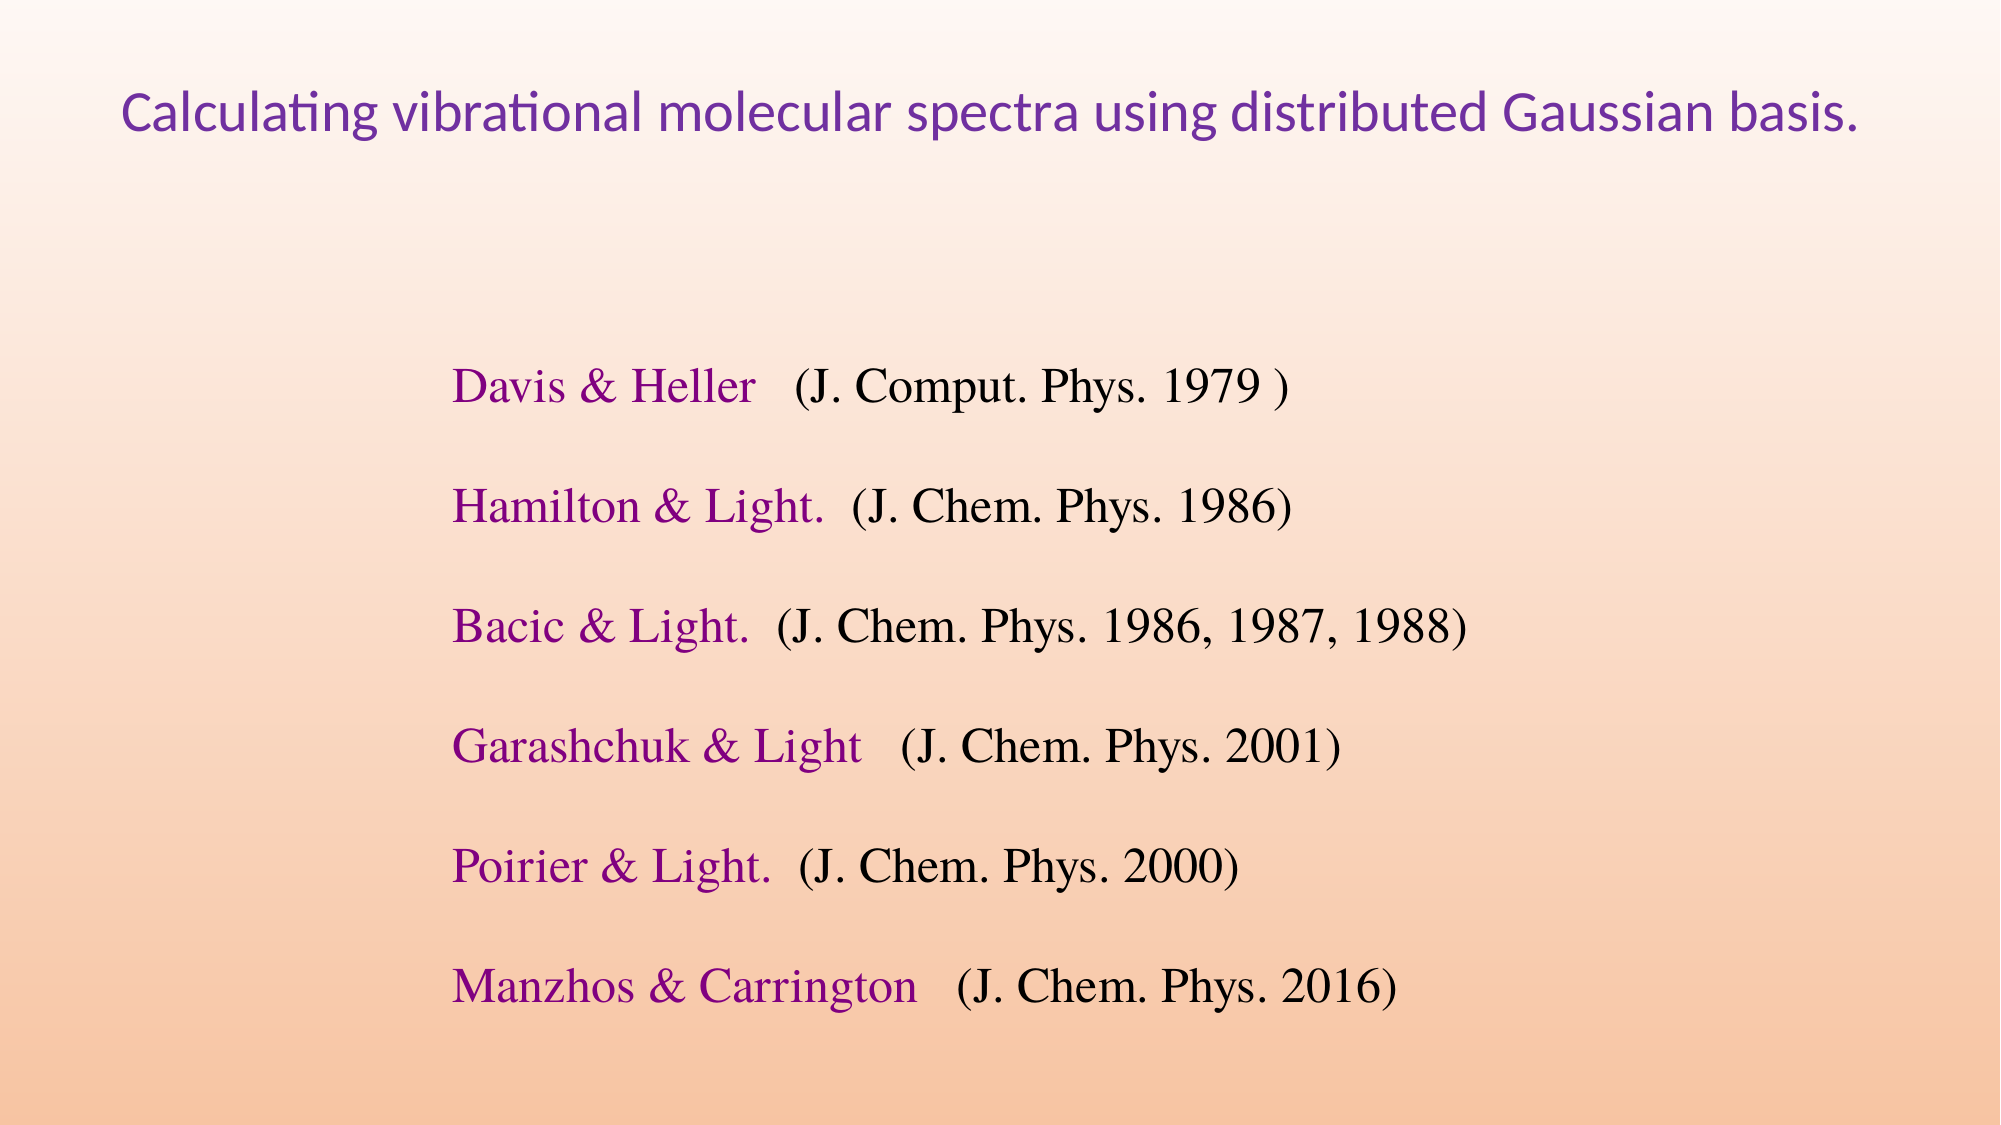

# Calculating vibrational molecular spectra using distributed Gaussian basis.
Davis & Heller   (J. Comput. Phys. 1979 )

Hamilton & Light.  (J. Chem. Phys. 1986)

Bacic & Light.  (J. Chem. Phys. 1986, 1987, 1988)

Garashchuk & Light   (J. Chem. Phys. 2001)

Poirier & Light.  (J. Chem. Phys. 2000)

Manzhos & Carrington   (J. Chem. Phys. 2016)